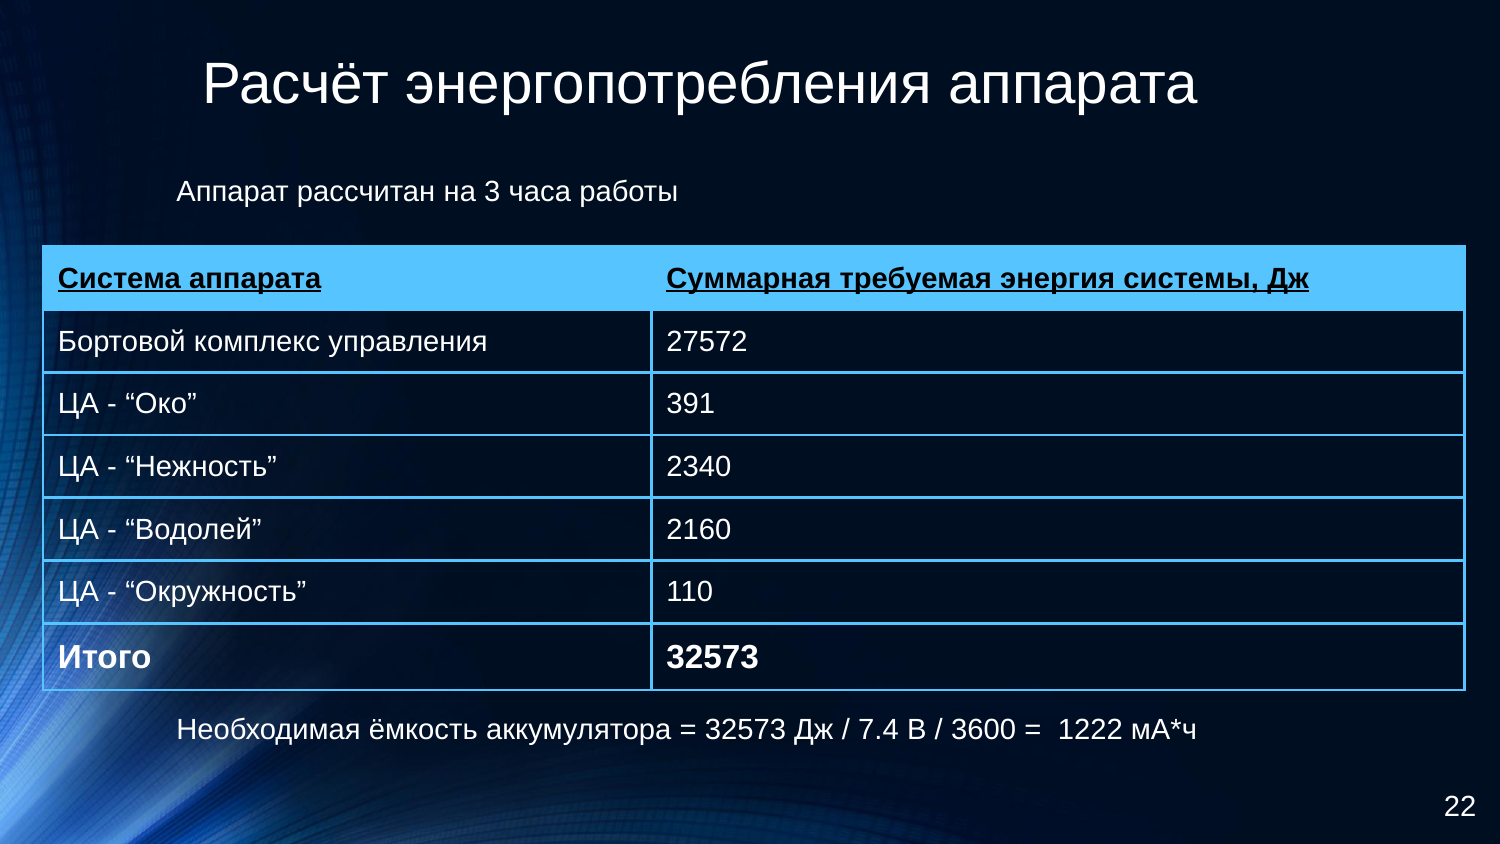

# Расчёт энергопотребления аппарата
Аппарат рассчитан на 3 часа работы
| Система аппарата | Суммарная требуемая энергия системы, Дж |
| --- | --- |
| Бортовой комплекс управления | 27572 |
| ЦА - “Око” | 391 |
| ЦА - “Нежность” | 2340 |
| ЦА - “Водолей” | 2160 |
| ЦА - “Окружность” | 110 |
| Итого | 32573 |
Необходимая ёмкость аккумулятора = 32573 Дж / 7.4 В / 3600 =  1222 мА*ч
22